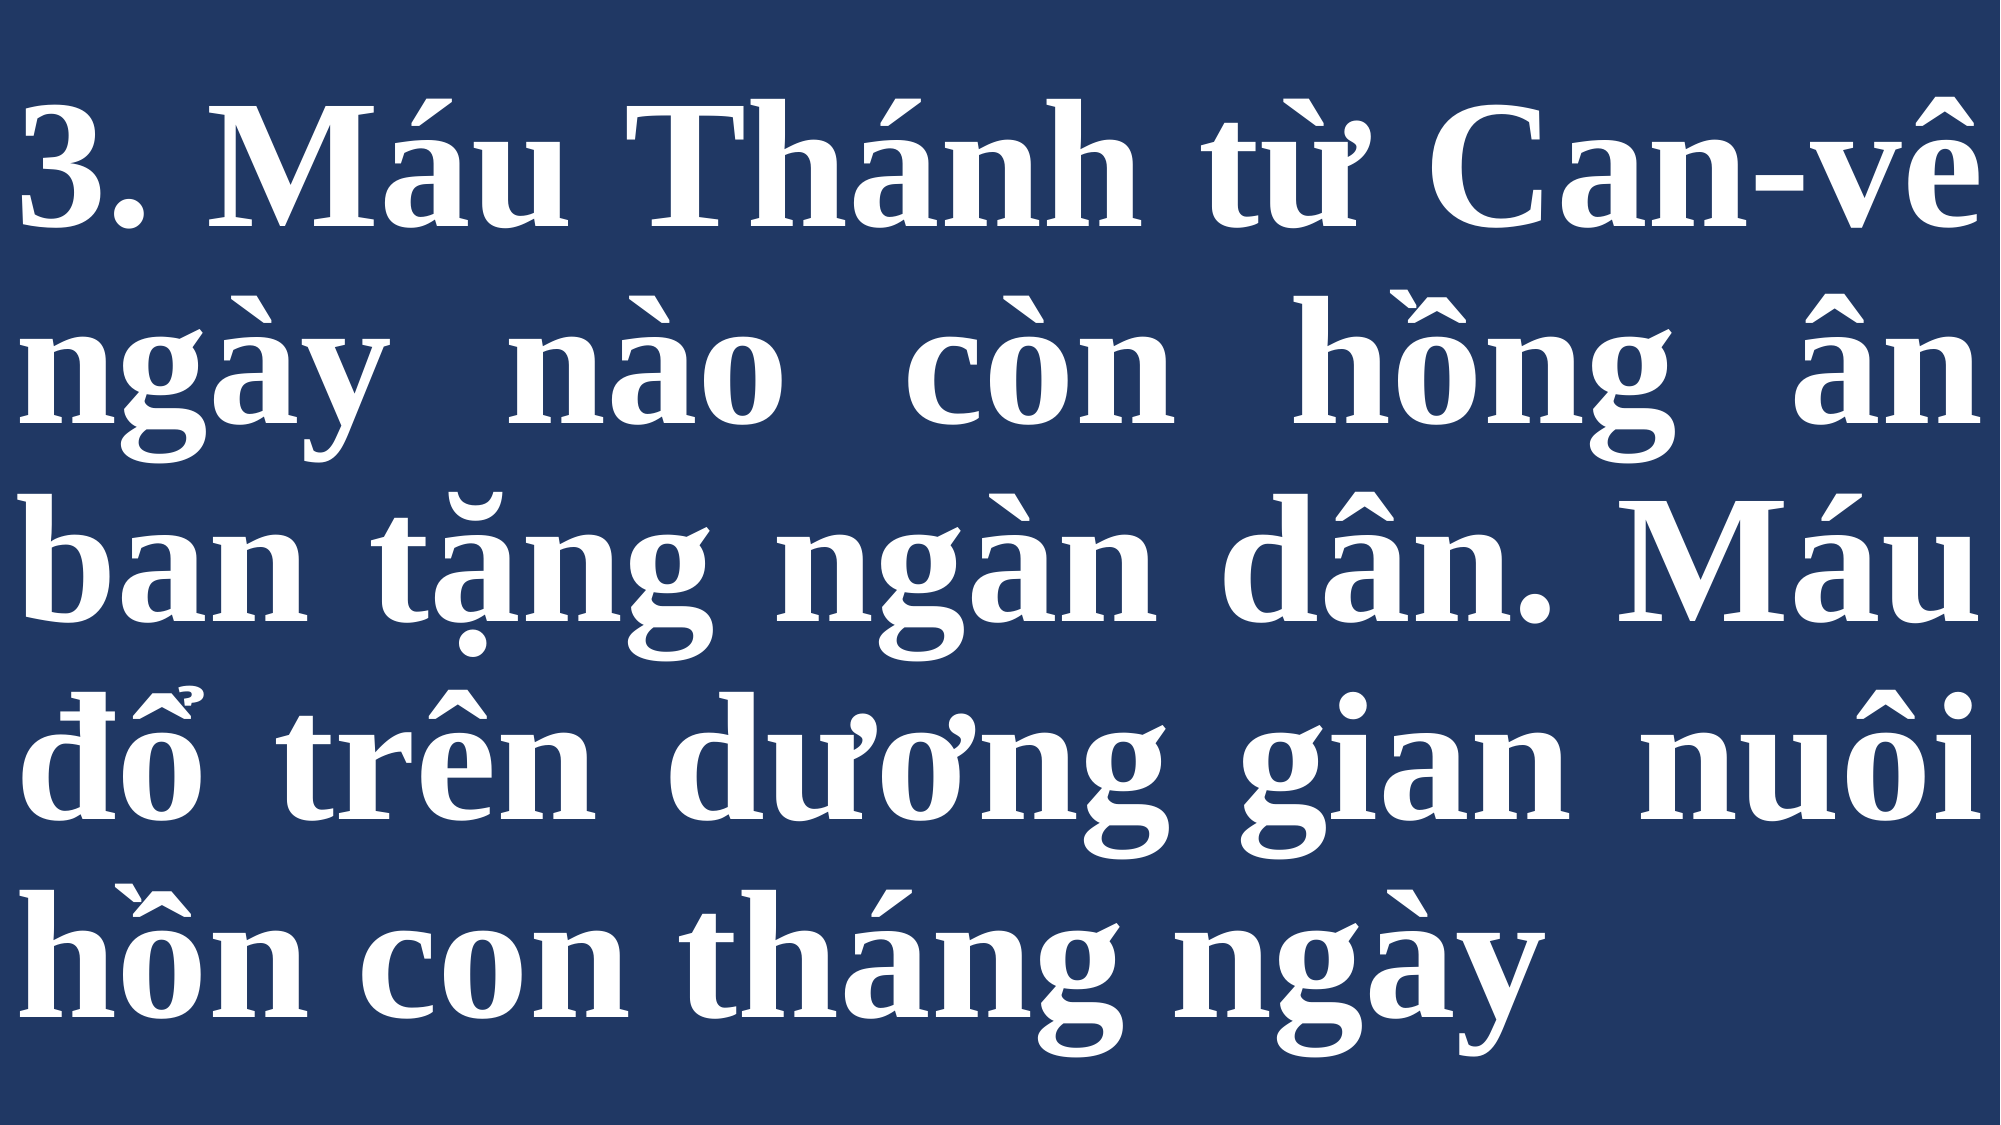

# 3. Máu Thánh từ Can-vê ngày nào còn hồng ân ban tặng ngàn dân. Máu đổ trên dương gian nuôi hồn con tháng ngày